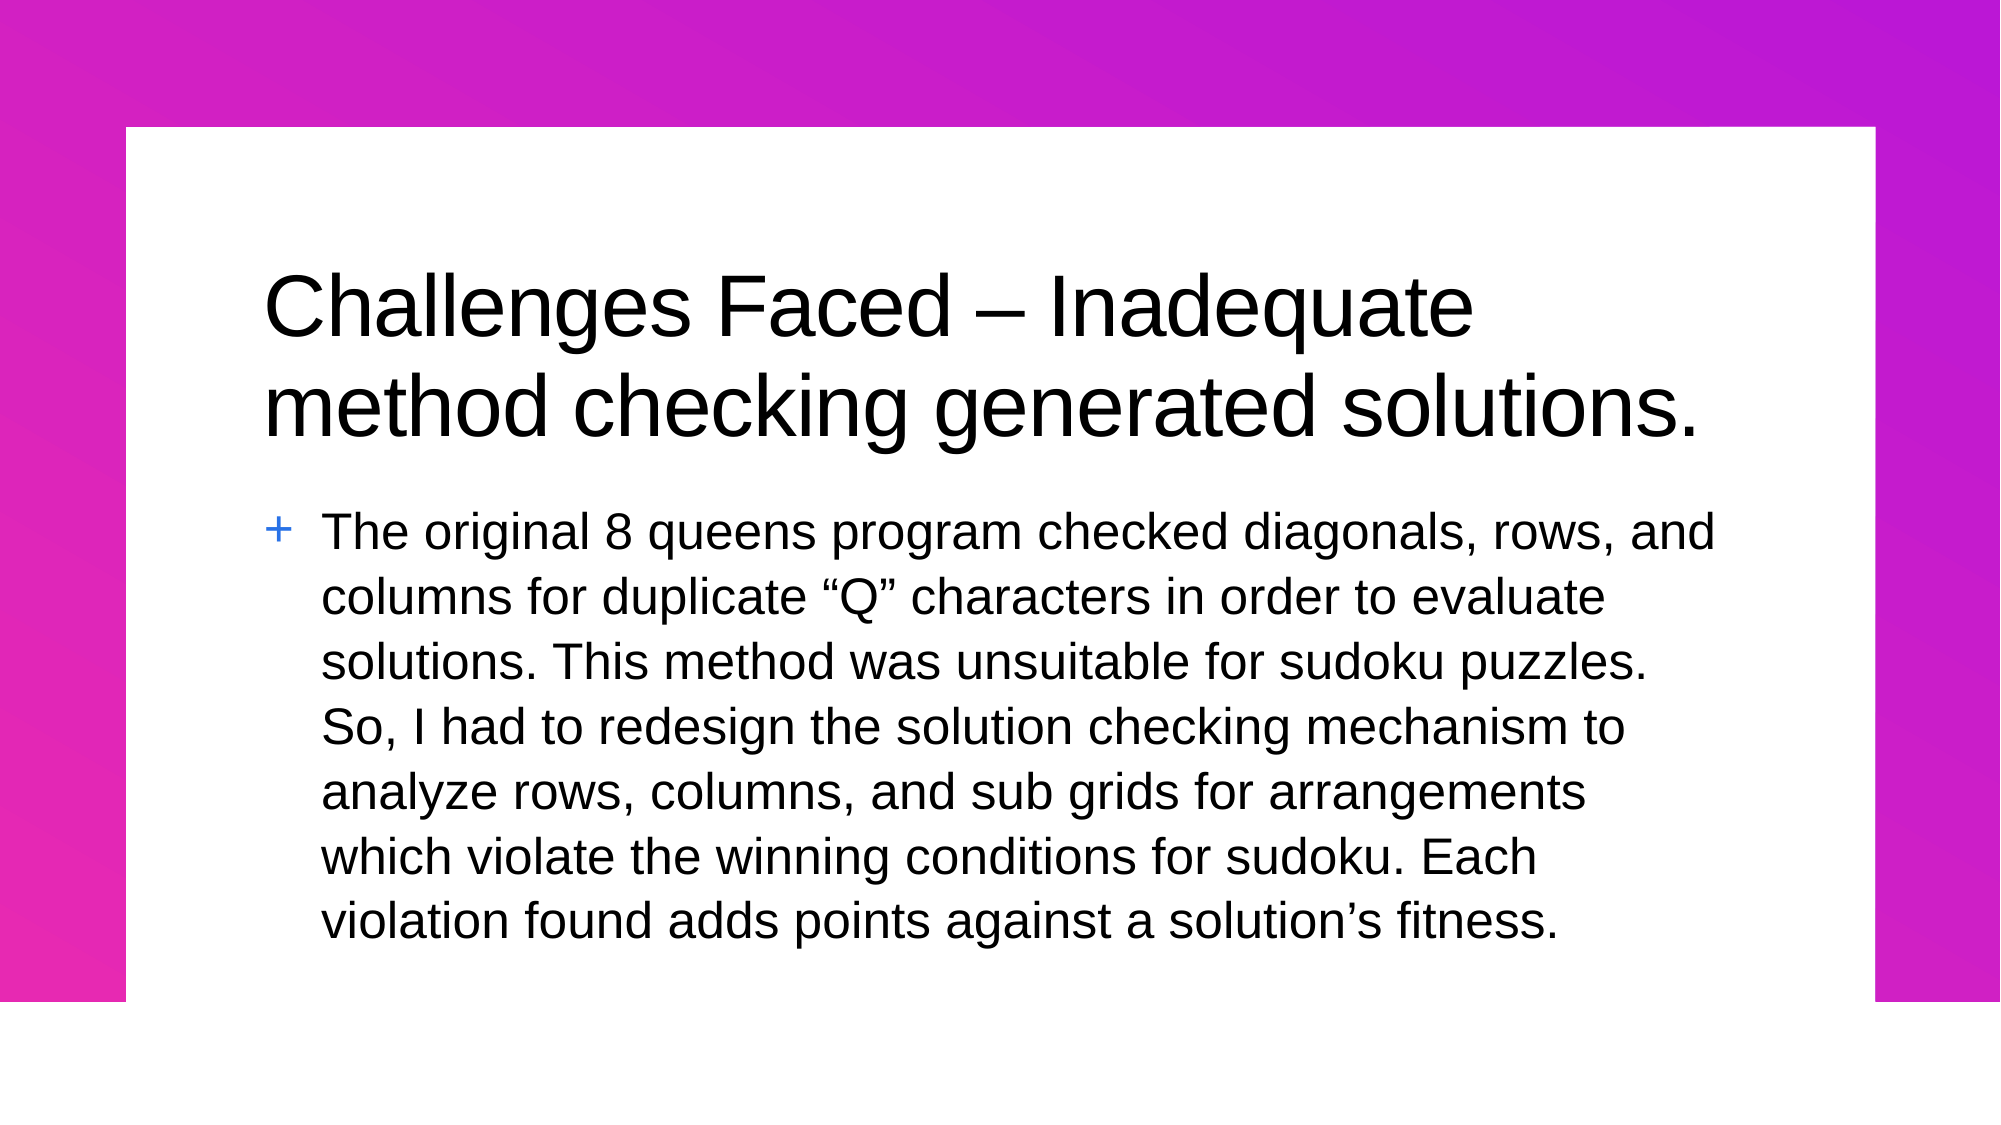

# Challenges Faced – Inadequate method checking generated solutions.
The original 8 queens program checked diagonals, rows, and columns for duplicate “Q” characters in order to evaluate solutions. This method was unsuitable for sudoku puzzles. So, I had to redesign the solution checking mechanism to analyze rows, columns, and sub grids for arrangements which violate the winning conditions for sudoku. Each violation found adds points against a solution’s fitness.